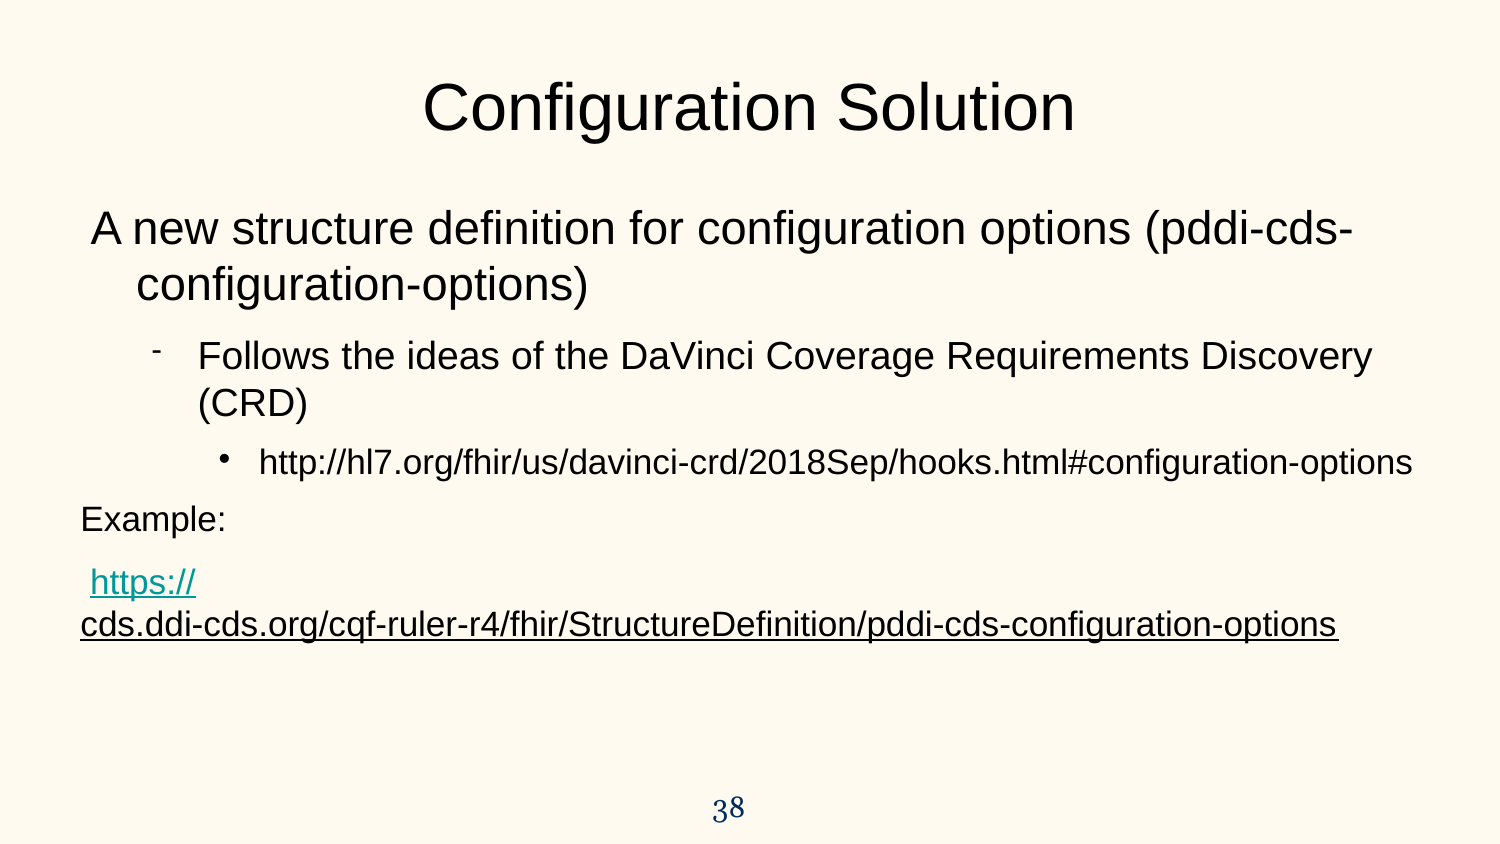

Configuration Solution
A new structure definition for configuration options (pddi-cds-configuration-options)
Follows the ideas of the DaVinci Coverage Requirements Discovery (CRD)
http://hl7.org/fhir/us/davinci-crd/2018Sep/hooks.html#configuration-options
Example:
 https://cds.ddi-cds.org/cqf-ruler-r4/fhir/StructureDefinition/pddi-cds-configuration-options